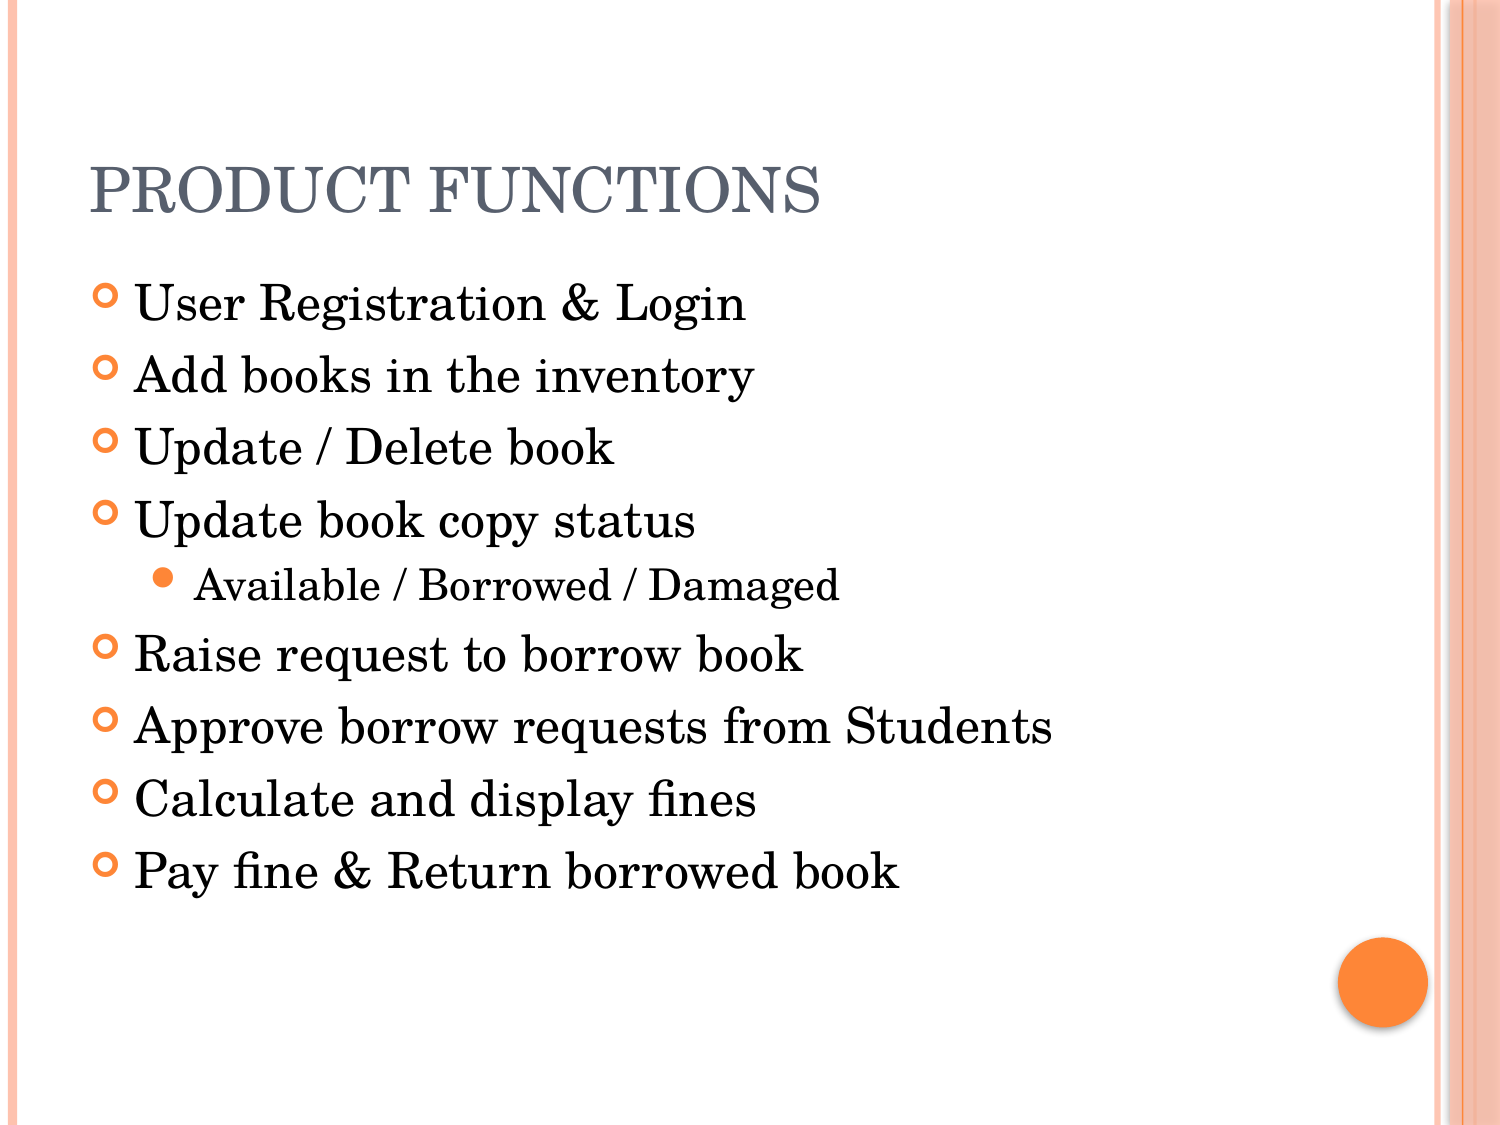

# Product functions
User Registration & Login
Add books in the inventory
Update / Delete book
Update book copy status
Available / Borrowed / Damaged
Raise request to borrow book
Approve borrow requests from Students
Calculate and display fines
Pay fine & Return borrowed book